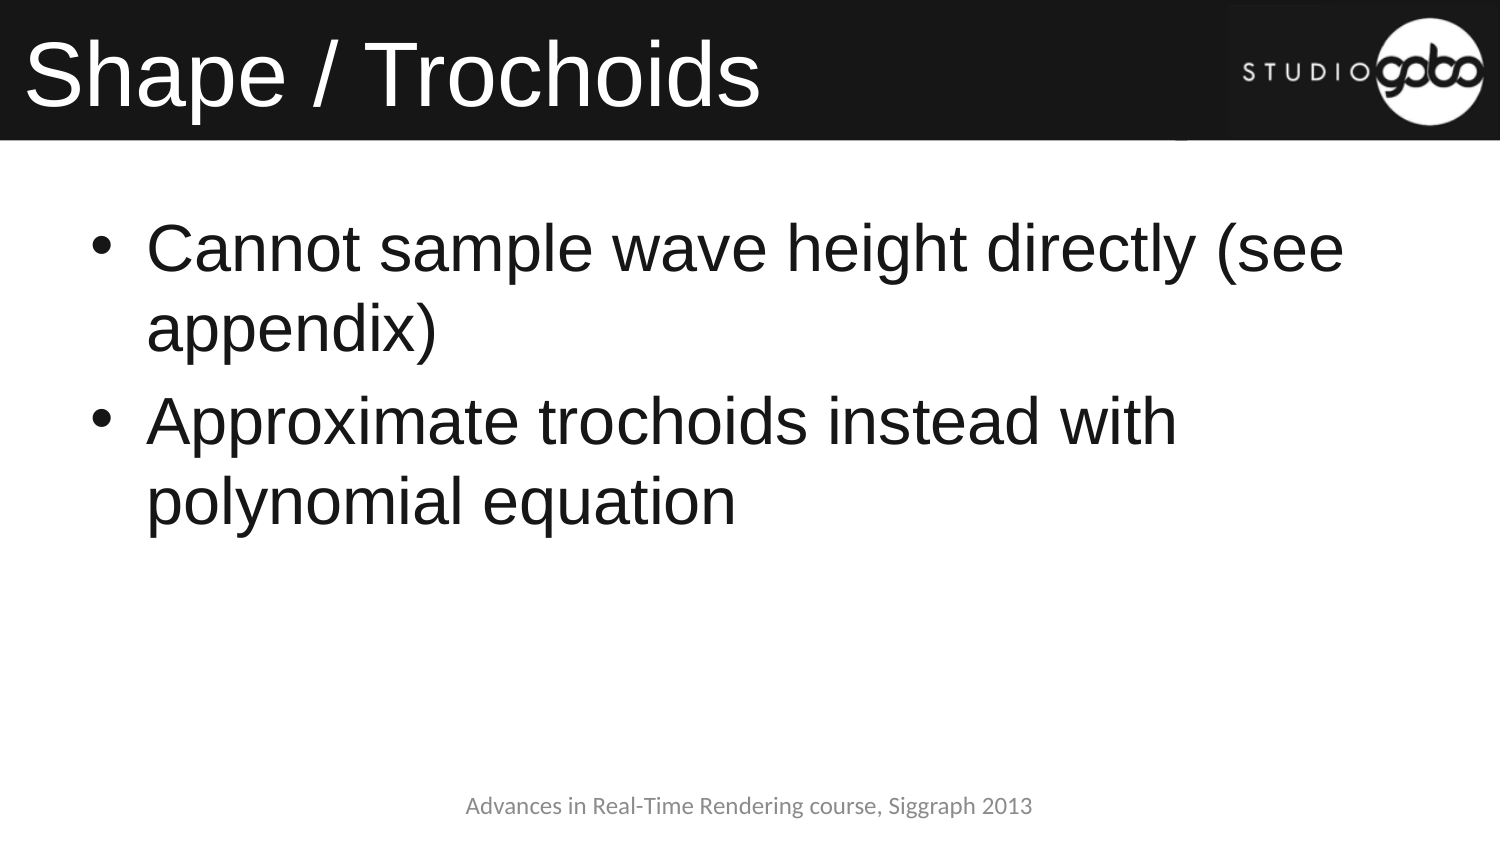

# Shape / Trochoids
Cannot sample wave height directly (see appendix)
Approximate trochoids instead with polynomial equation
Advances in Real-Time Rendering course, Siggraph 2013